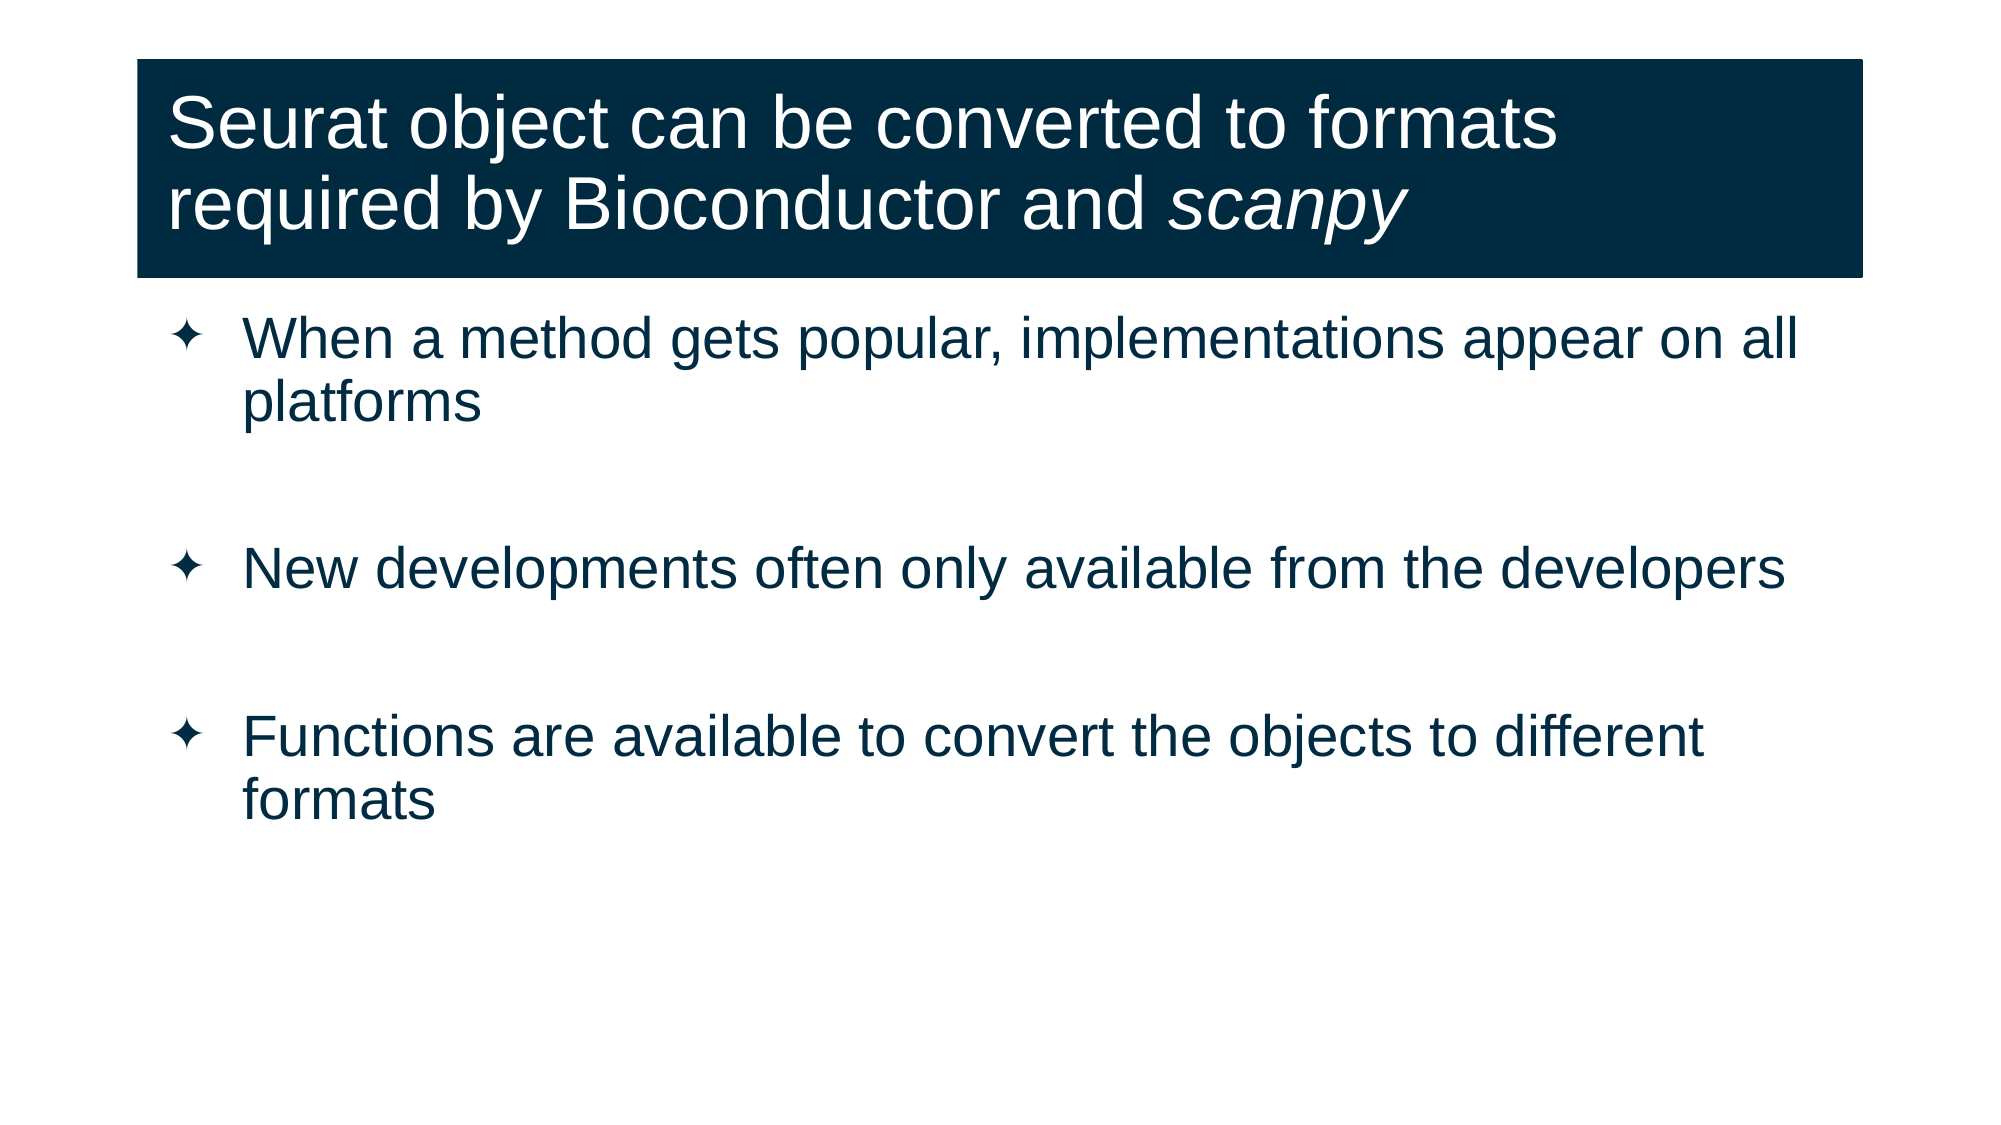

# Seurat object can be converted to formats required by Bioconductor and scanpy
When a method gets popular, implementations appear on all platforms

New developments often only available from the developers

Functions are available to convert the objects to different formats